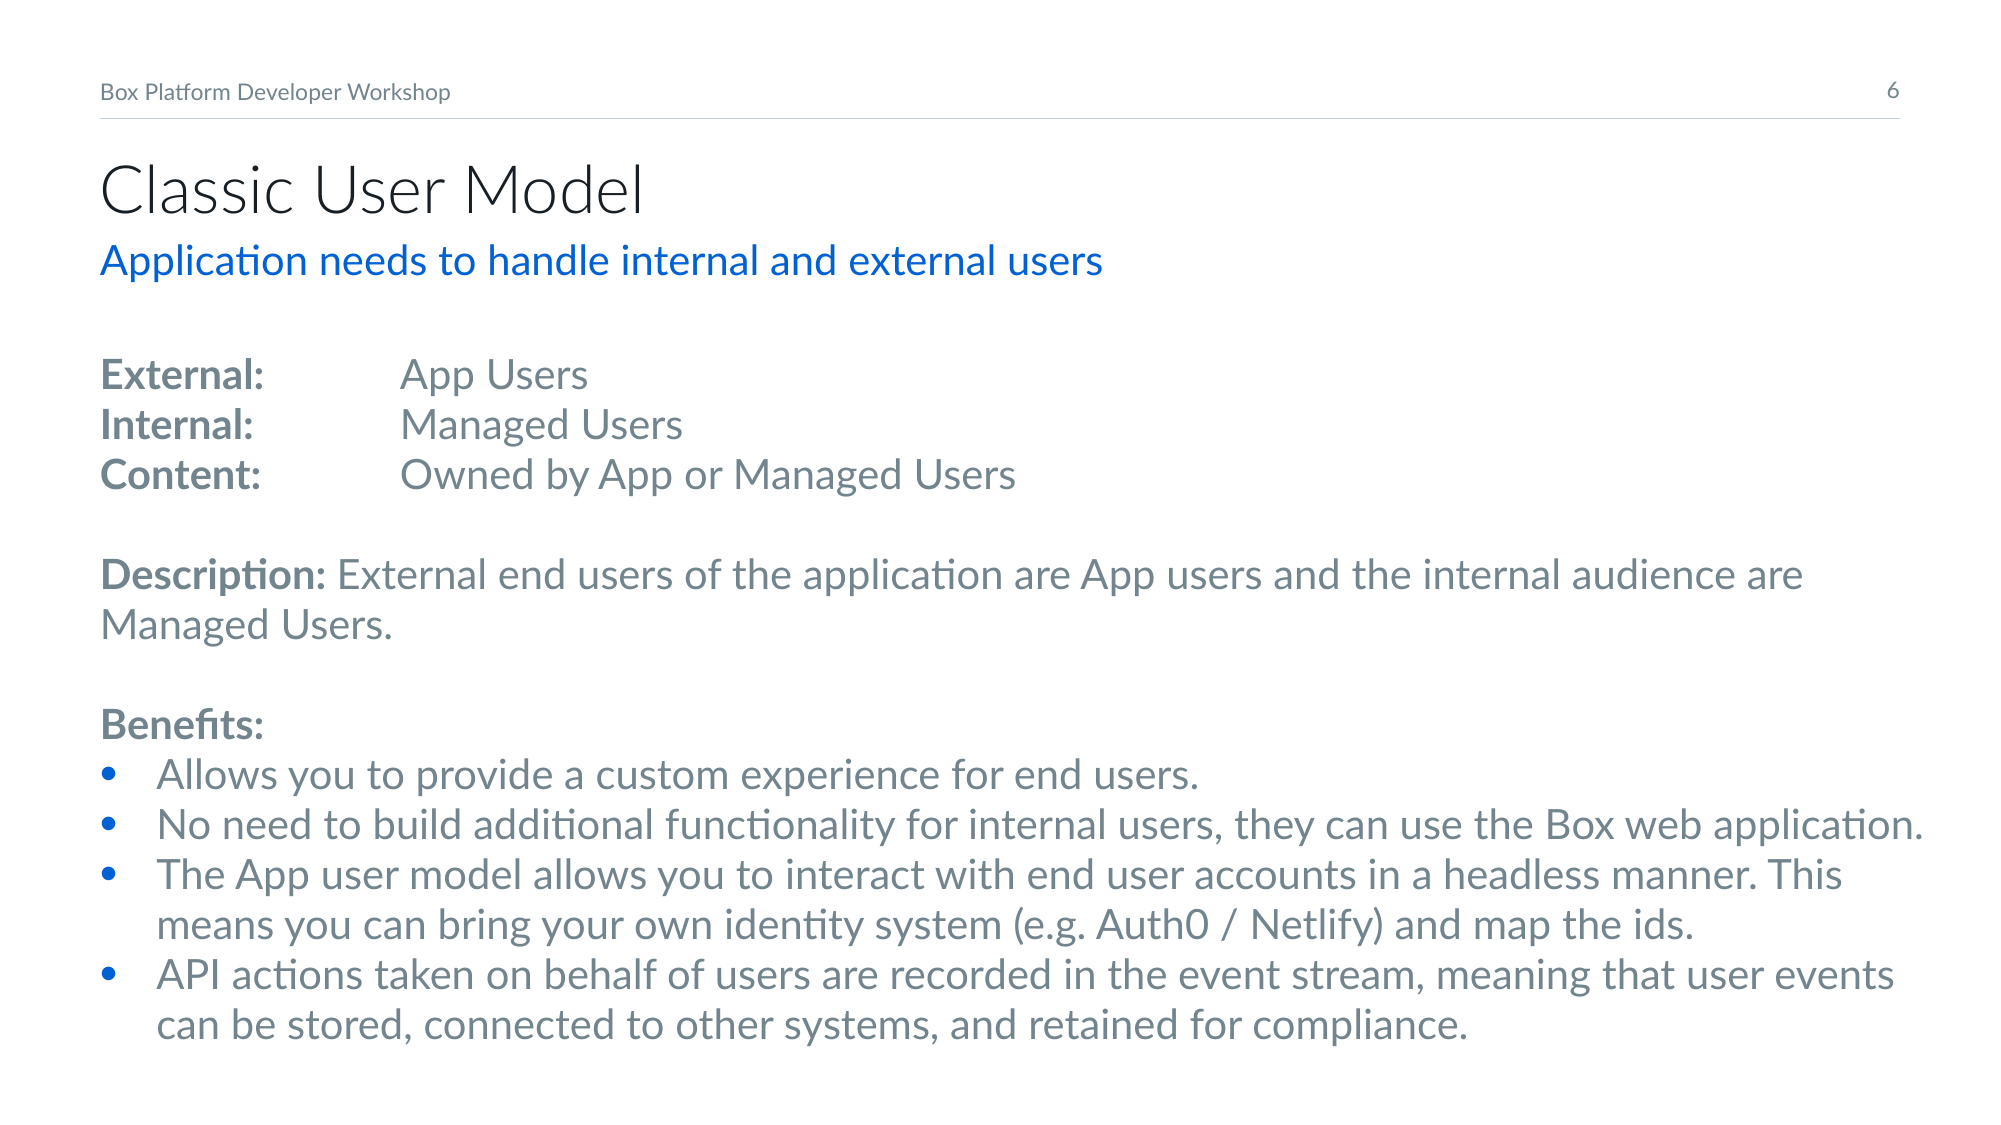

# Classic User Model
Application needs to handle internal and external users
External: 	App Users
Internal: 	Managed Users
Content:	Owned by App or Managed Users

Description: External end users of the application are App users and the internal audience are Managed Users.

Benefits:
Allows you to provide a custom experience for end users.
No need to build additional functionality for internal users, they can use the Box web application.
The App user model allows you to interact with end user accounts in a headless manner. This means you can bring your own identity system (e.g. Auth0 / Netlify) and map the ids.
API actions taken on behalf of users are recorded in the event stream, meaning that user events can be stored, connected to other systems, and retained for compliance.